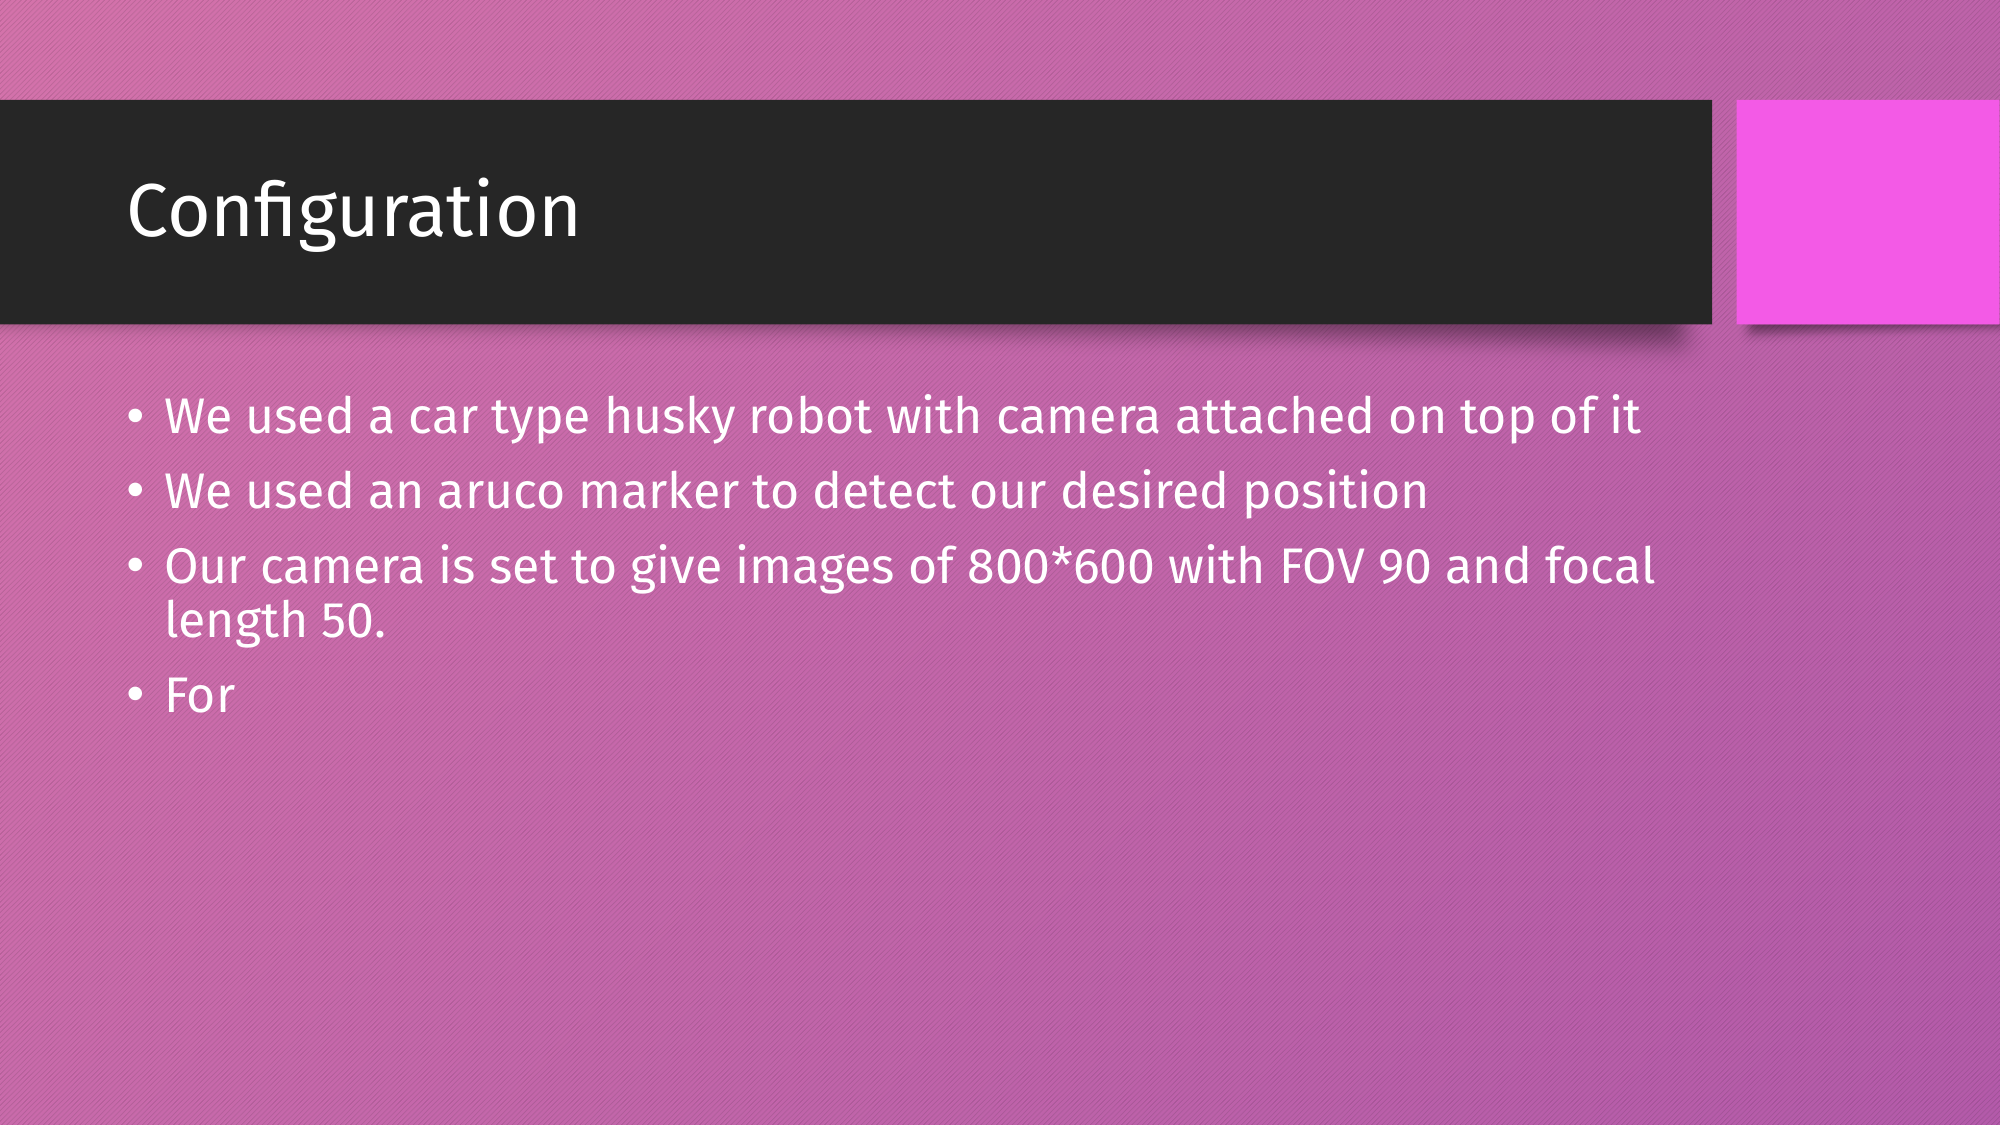

# Configuration
We used a car type husky robot with camera attached on top of it
We used an aruco marker to detect our desired position
Our camera is set to give images of 800*600 with FOV 90 and focal length 50.
For